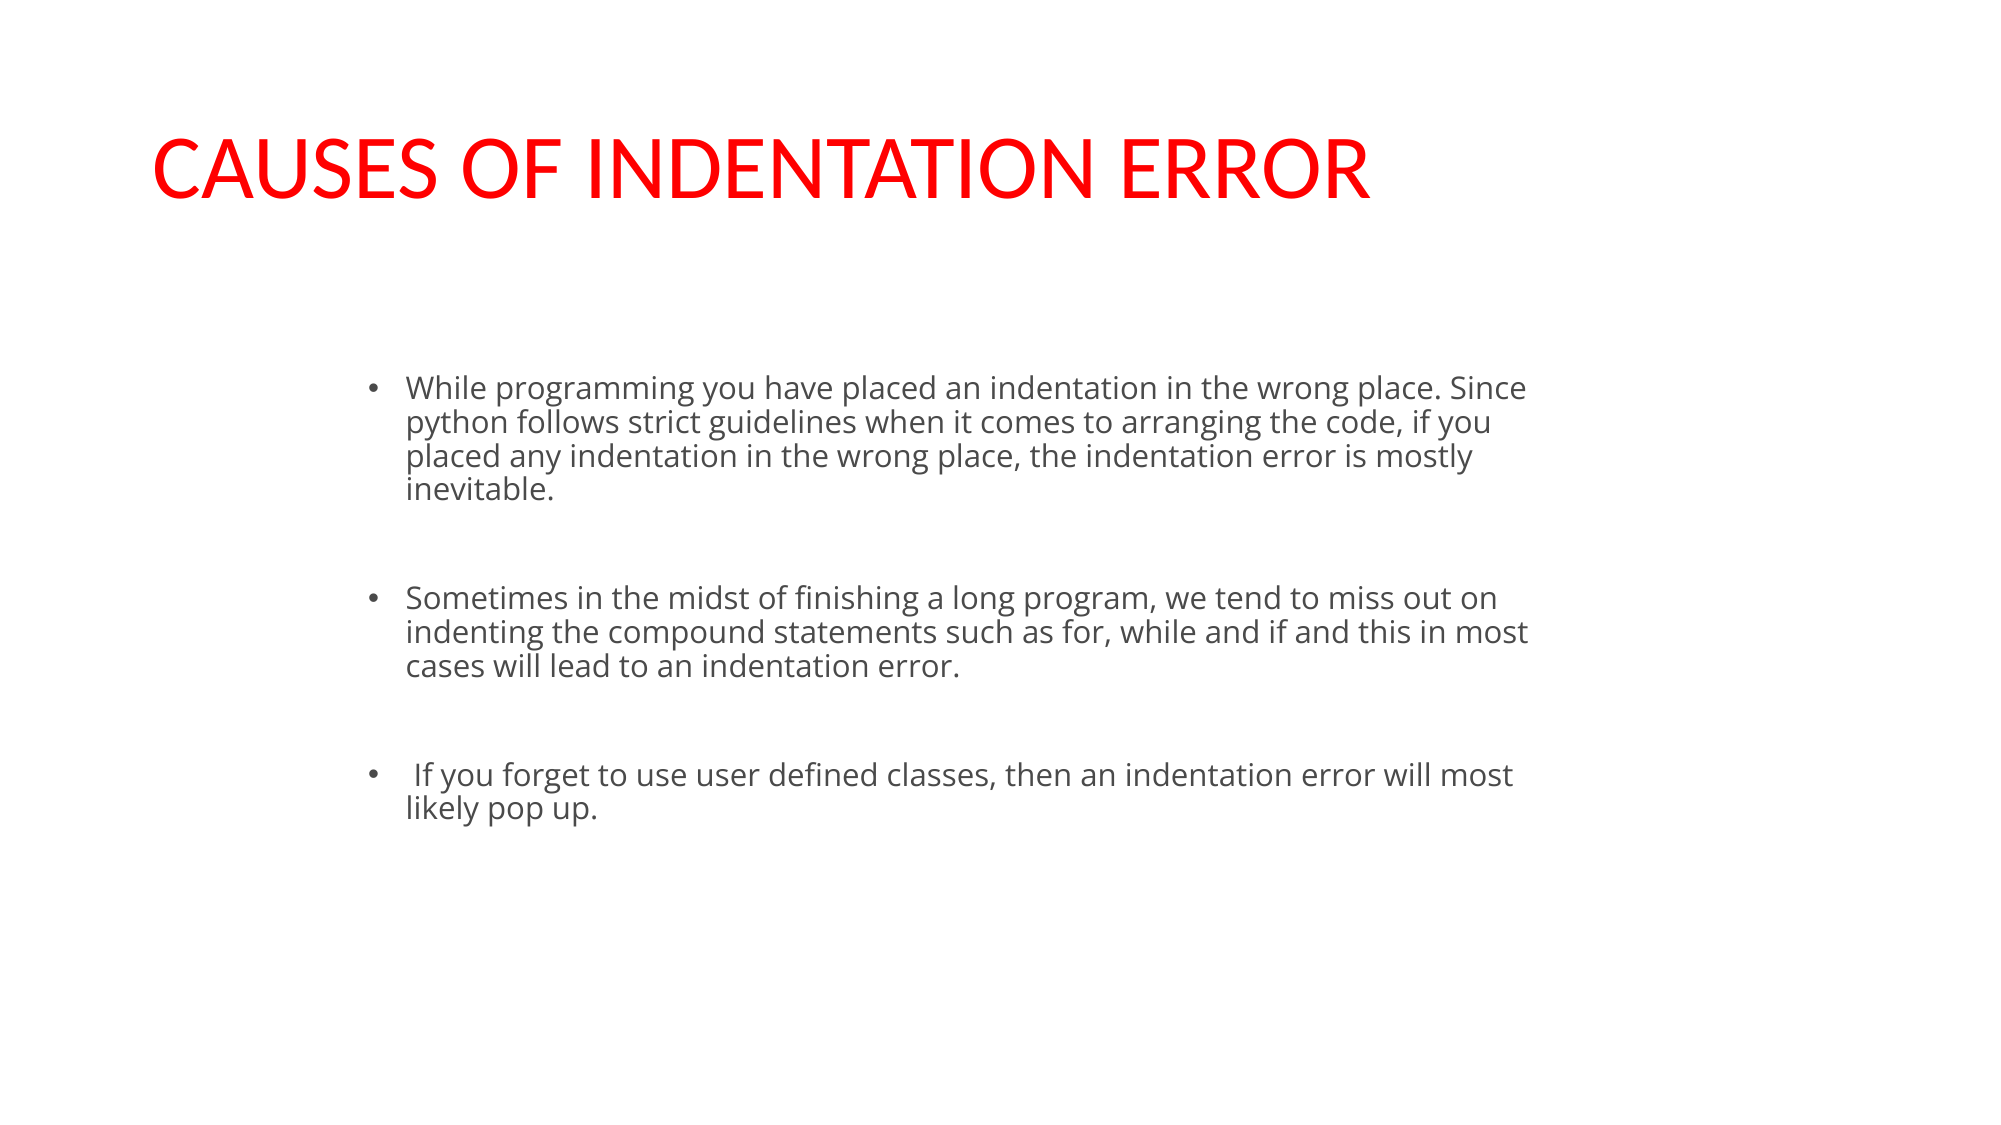

# CAUSES OF INDENTATION ERROR
While programming you have placed an indentation in the wrong place. Since python follows strict guidelines when it comes to arranging the code, if you placed any indentation in the wrong place, the indentation error is mostly inevitable.

Sometimes in the midst of finishing a long program, we tend to miss out on indenting the compound statements such as for, while and if and this in most cases will lead to an indentation error.

 If you forget to use user defined classes, then an indentation error will most likely pop up.